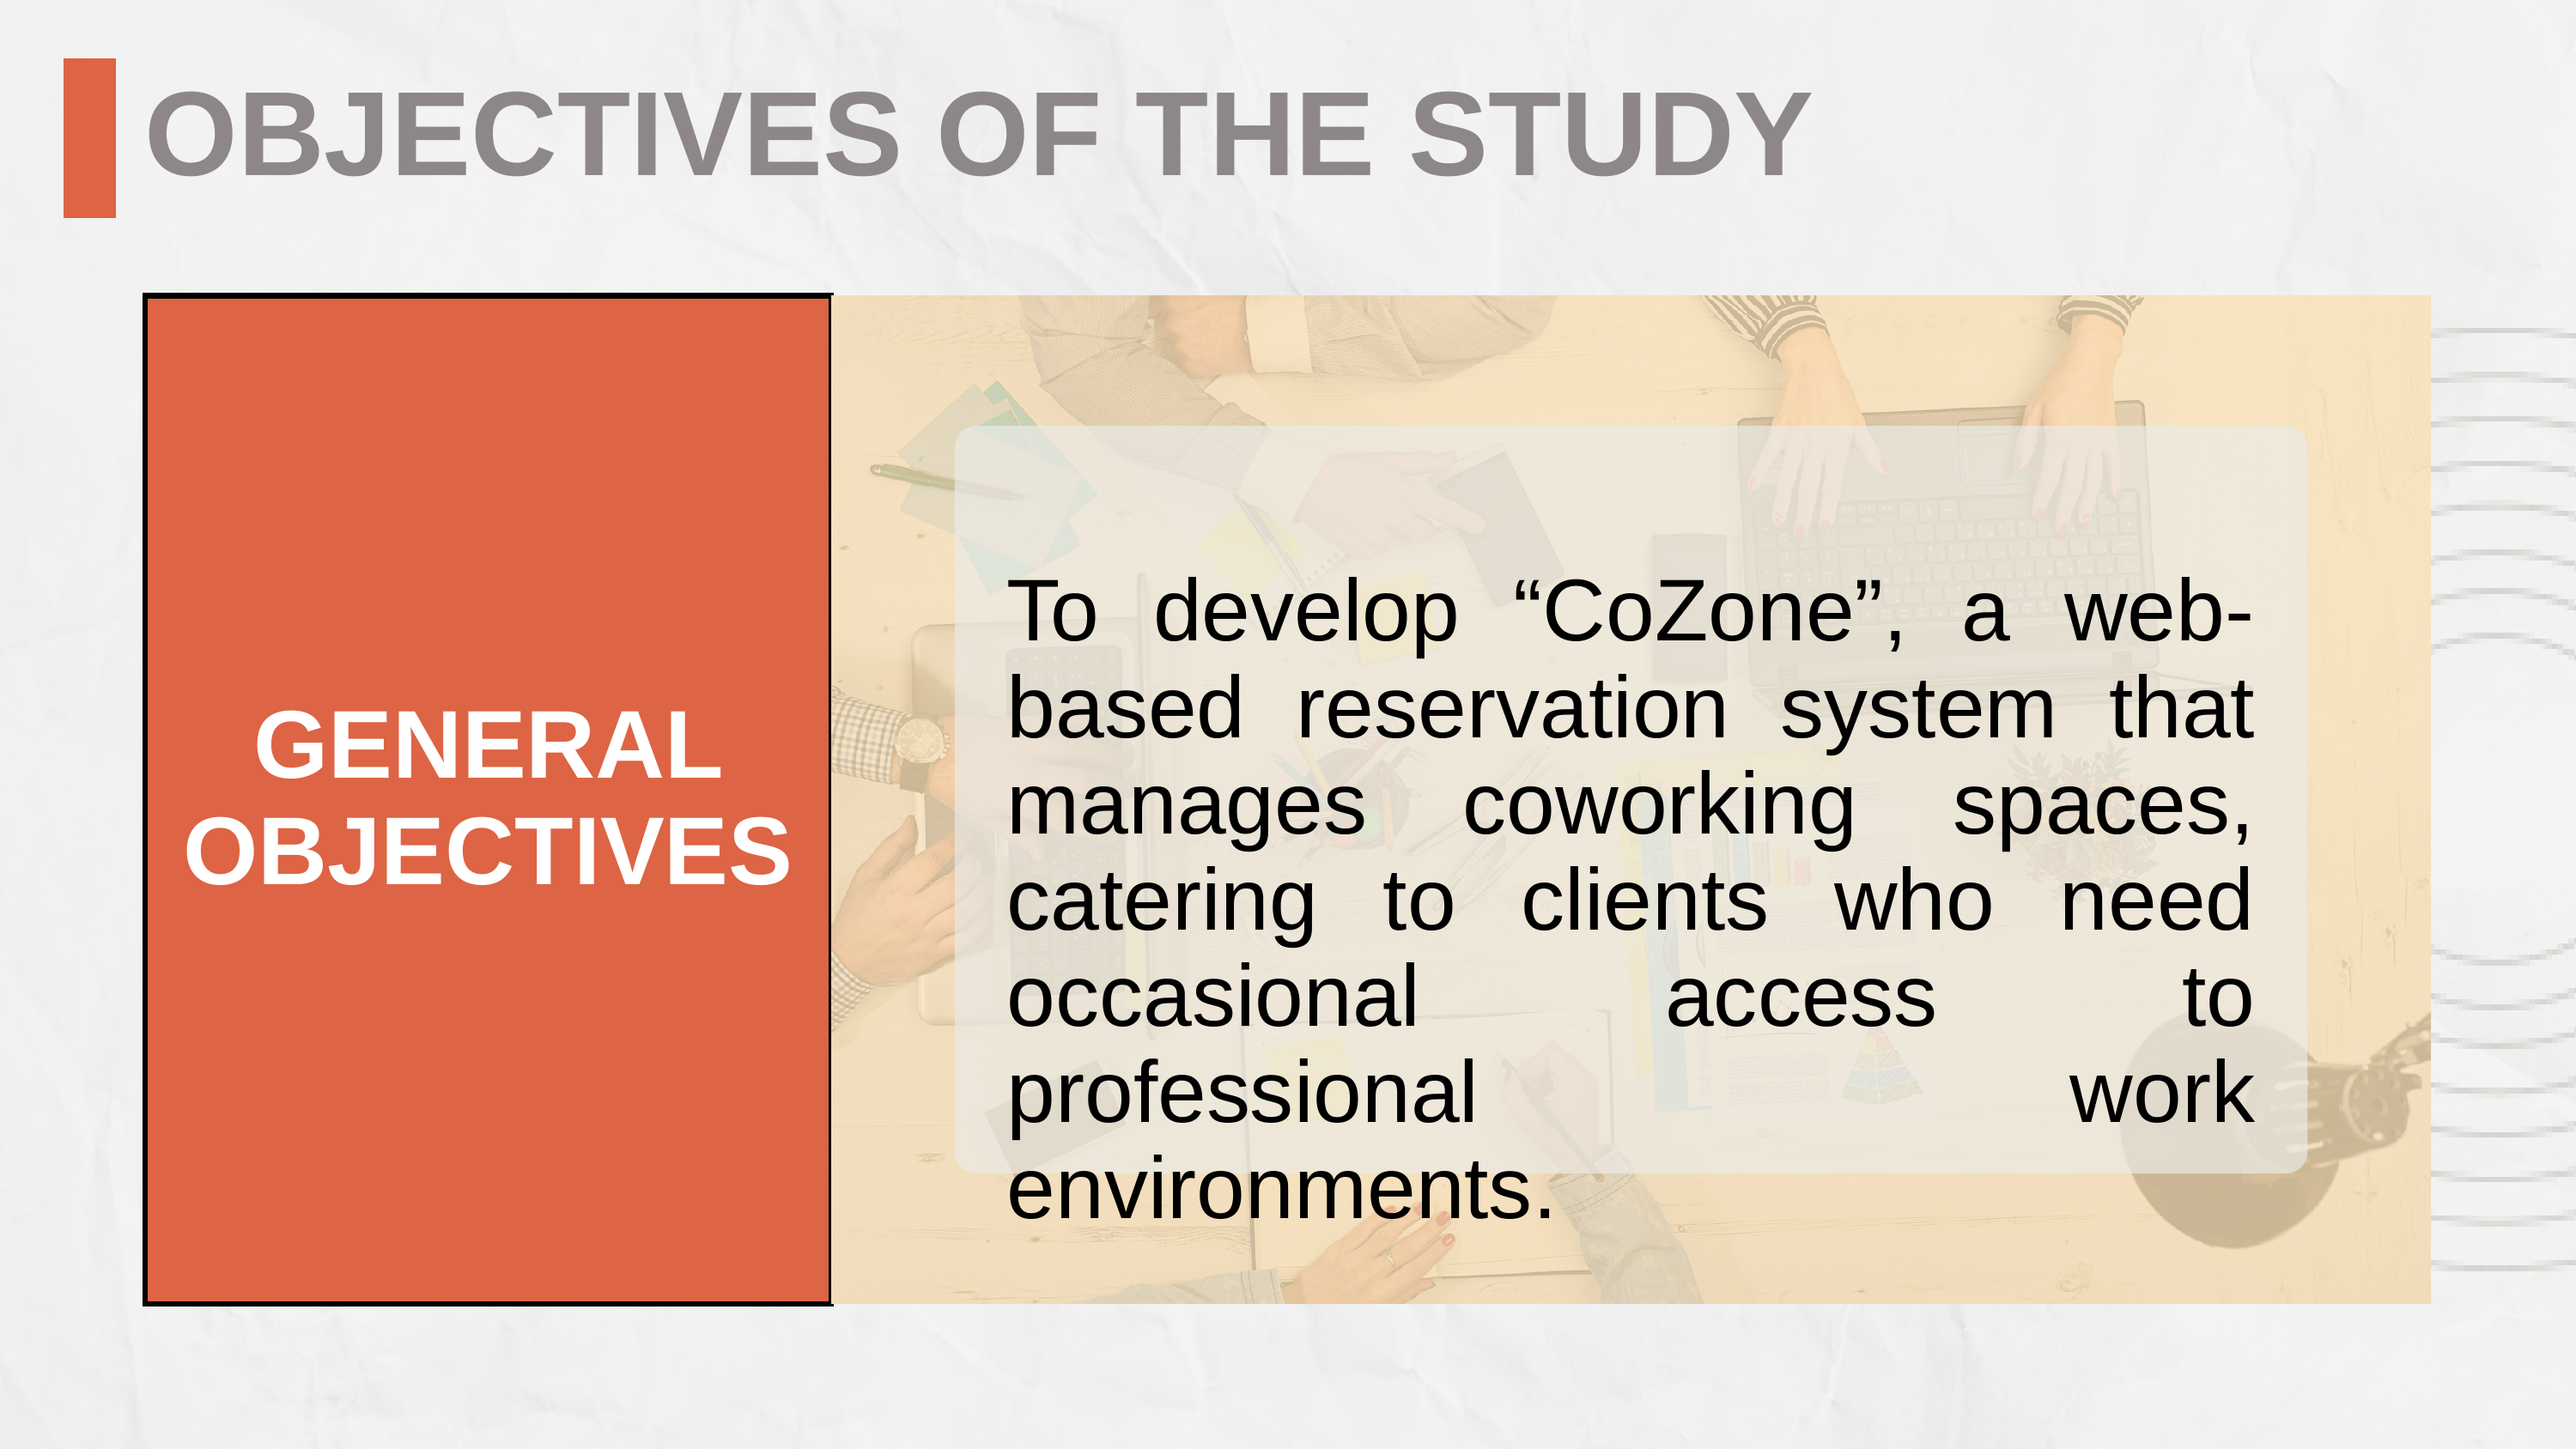

OBJECTIVES OF THE STUDY

To develop “CoZone”, a web-based reservation system that manages coworking spaces, catering to clients who need occasional access to professional work environments.
GENERAL OBJECTIVES